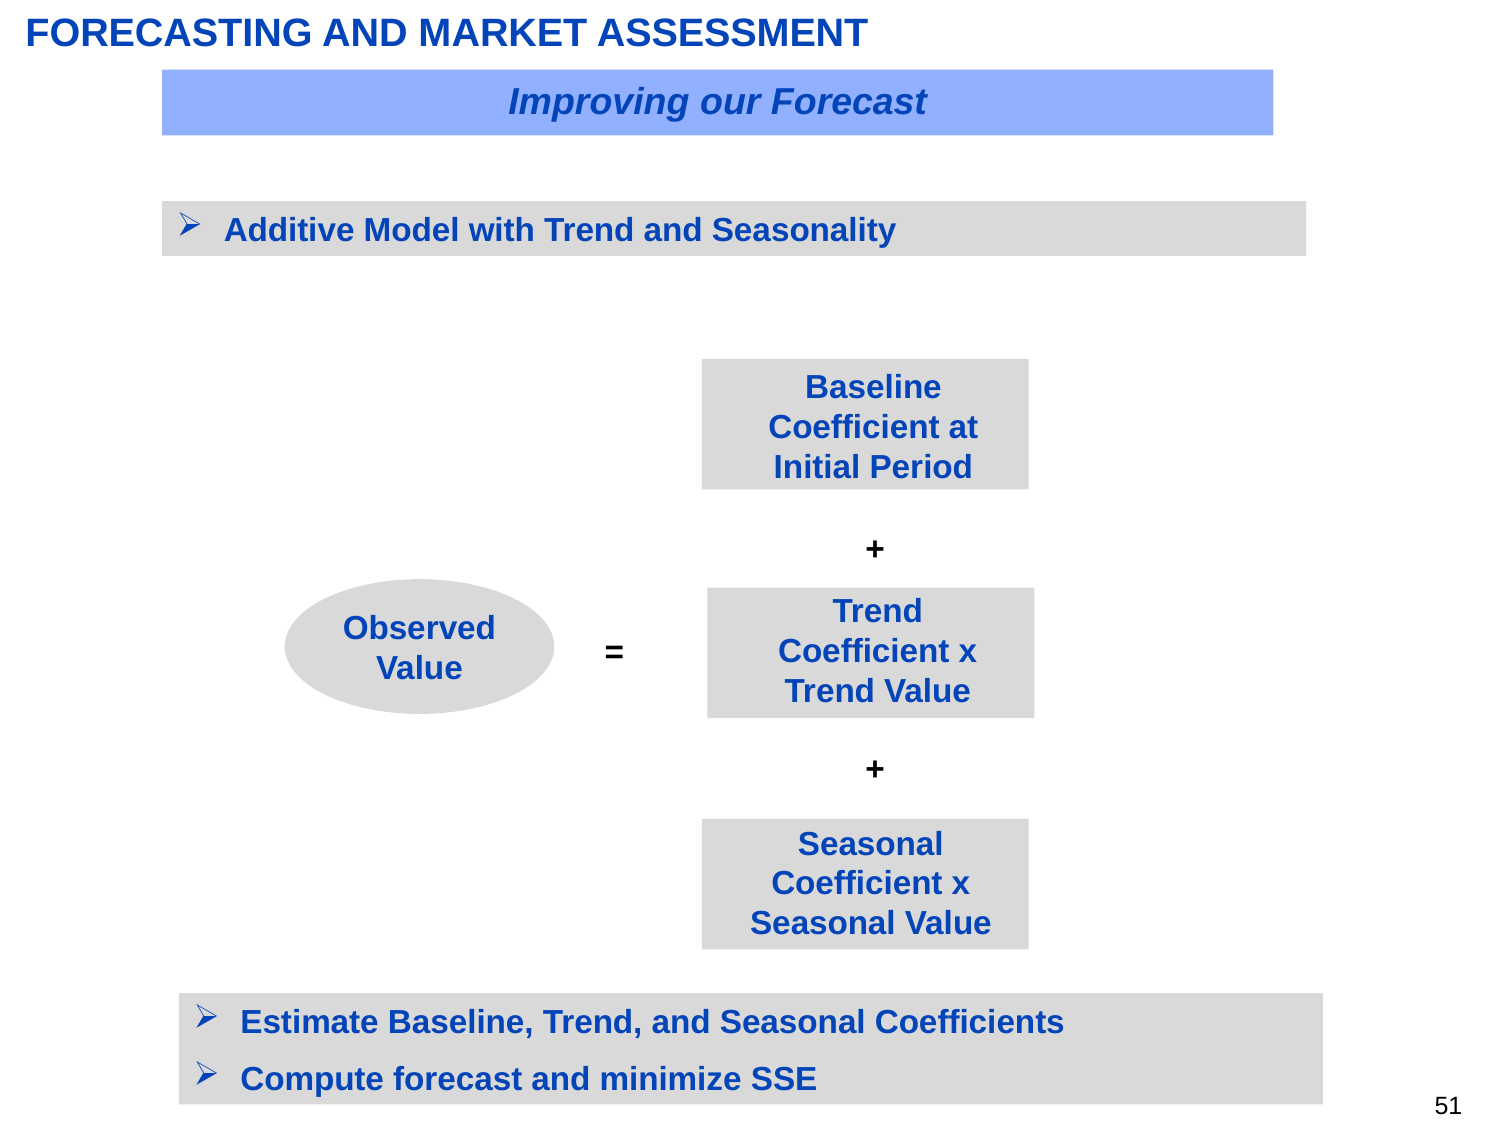

# FORECASTING AND MARKET ASSESSMENT
Improving our Forecast
Additive Model with Trend and Seasonality
Baseline Coefficient at Initial Period

+
Observed Value
Trend Coefficient x Trend Value

=
+
Seasonal Coefficient x Seasonal Value

Estimate Baseline, Trend, and Seasonal Coefficients
Compute forecast and minimize SSE
51